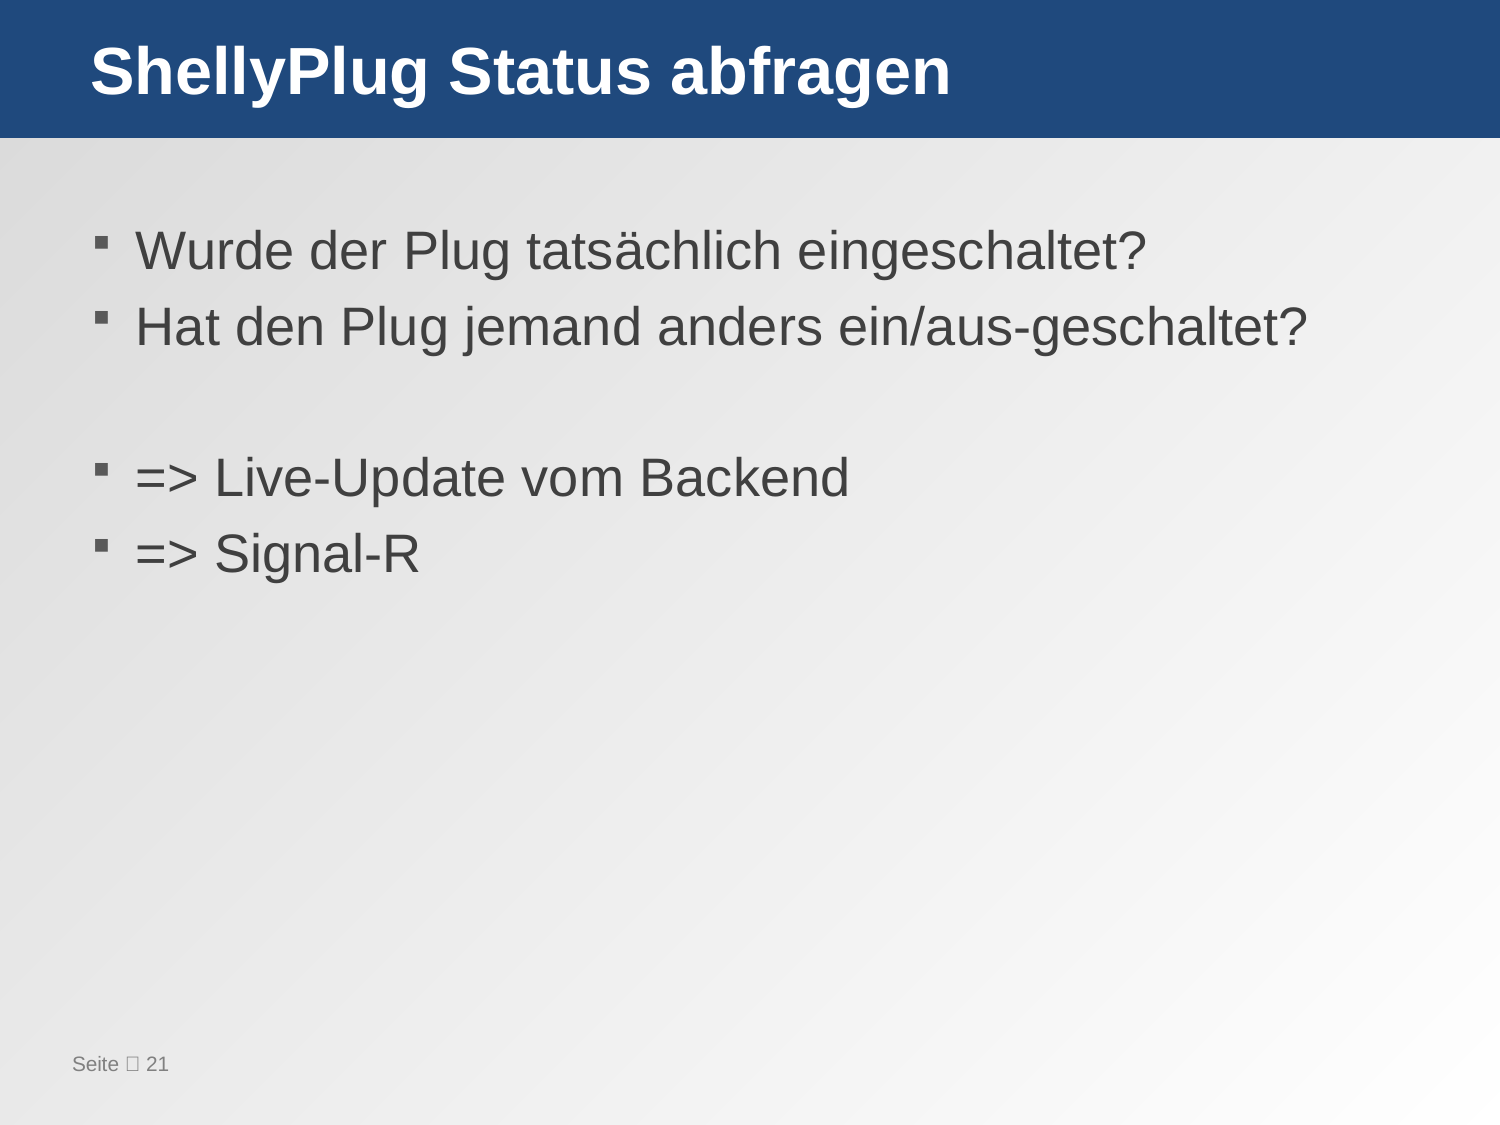

# ShellyPlug Status abfragen
Wurde der Plug tatsächlich eingeschaltet?
Hat den Plug jemand anders ein/aus-geschaltet?

=> Live-Update vom Backend
=> Signal-R